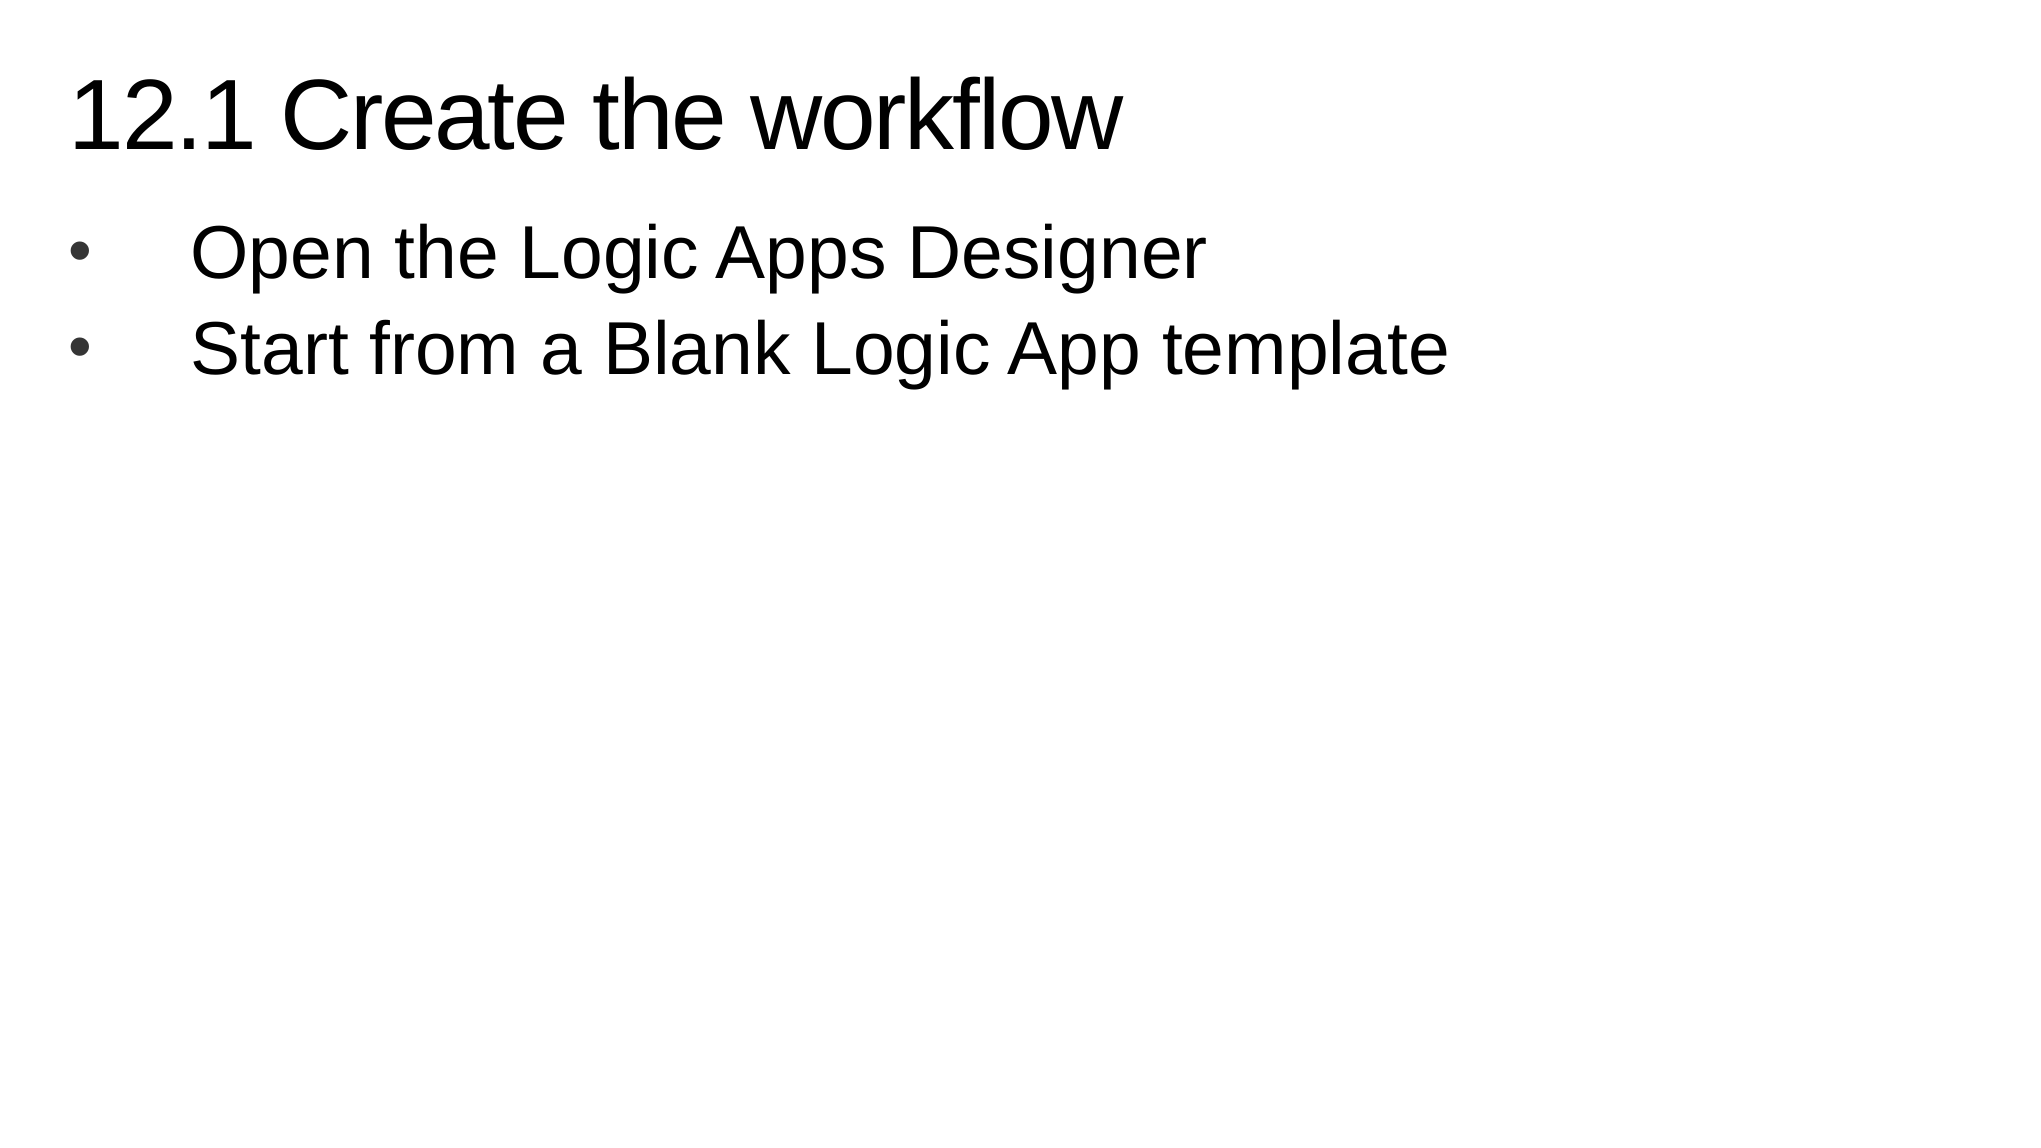

# 12.1 Create the workflow
Open the Logic Apps Designer
Start from a Blank Logic App template